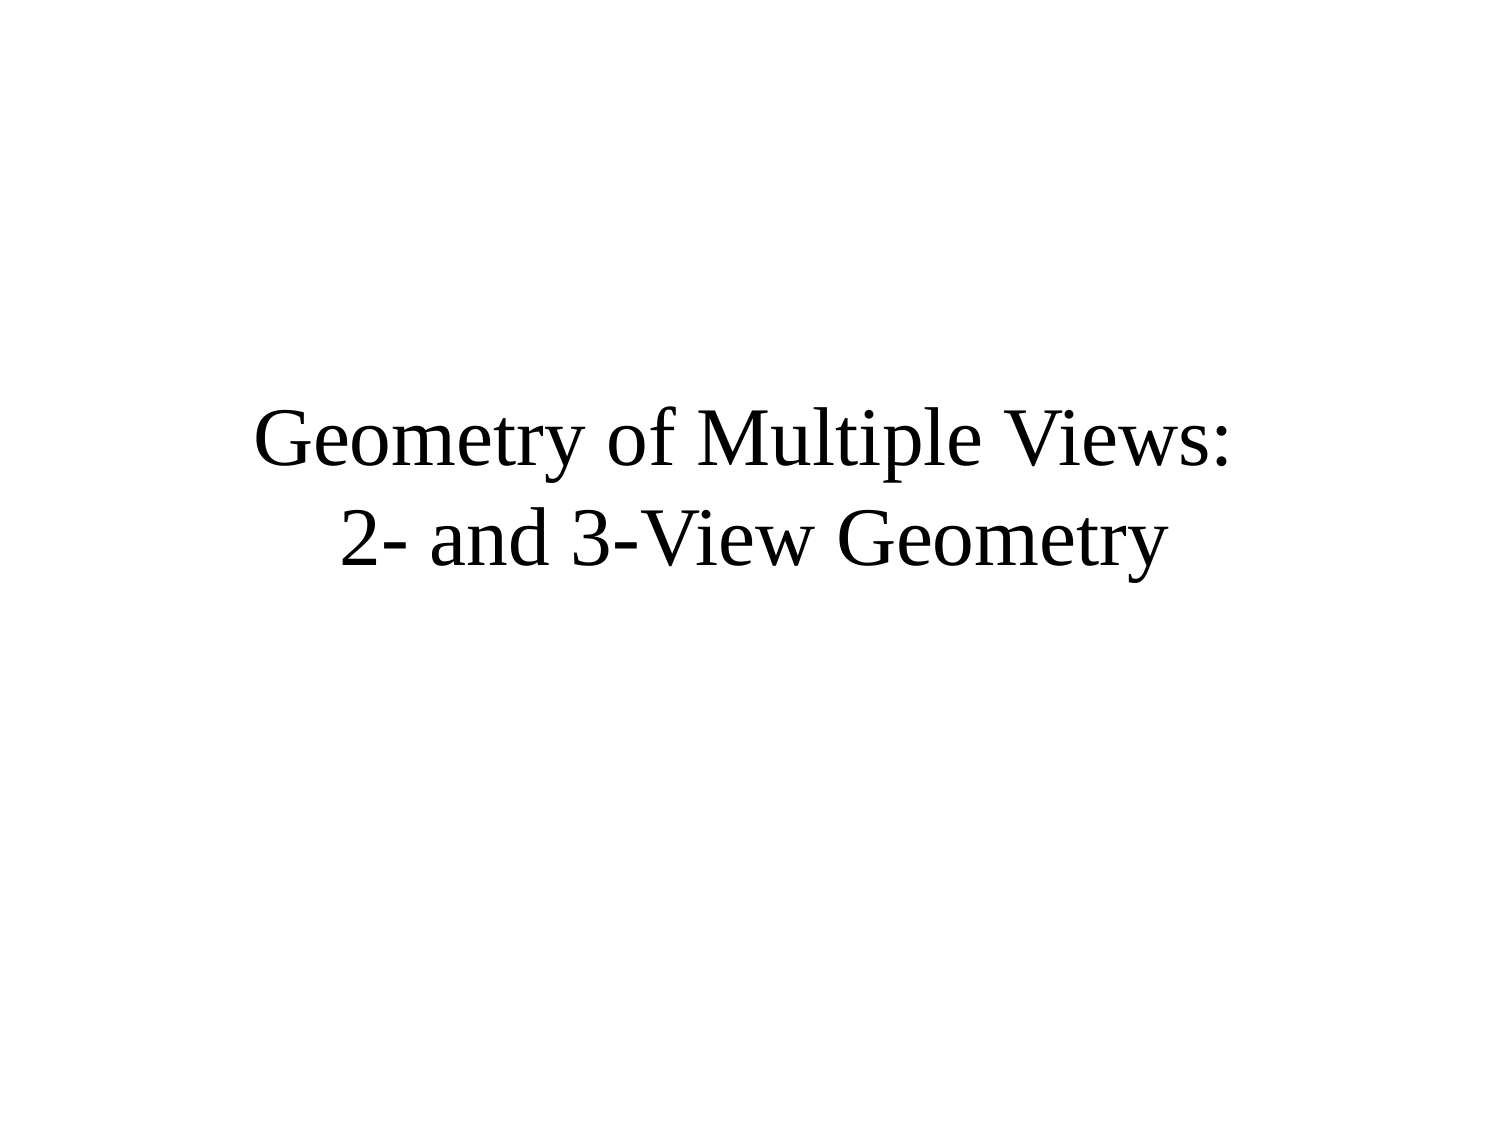

Geometry of Multiple Views:
2- and 3-View Geometry